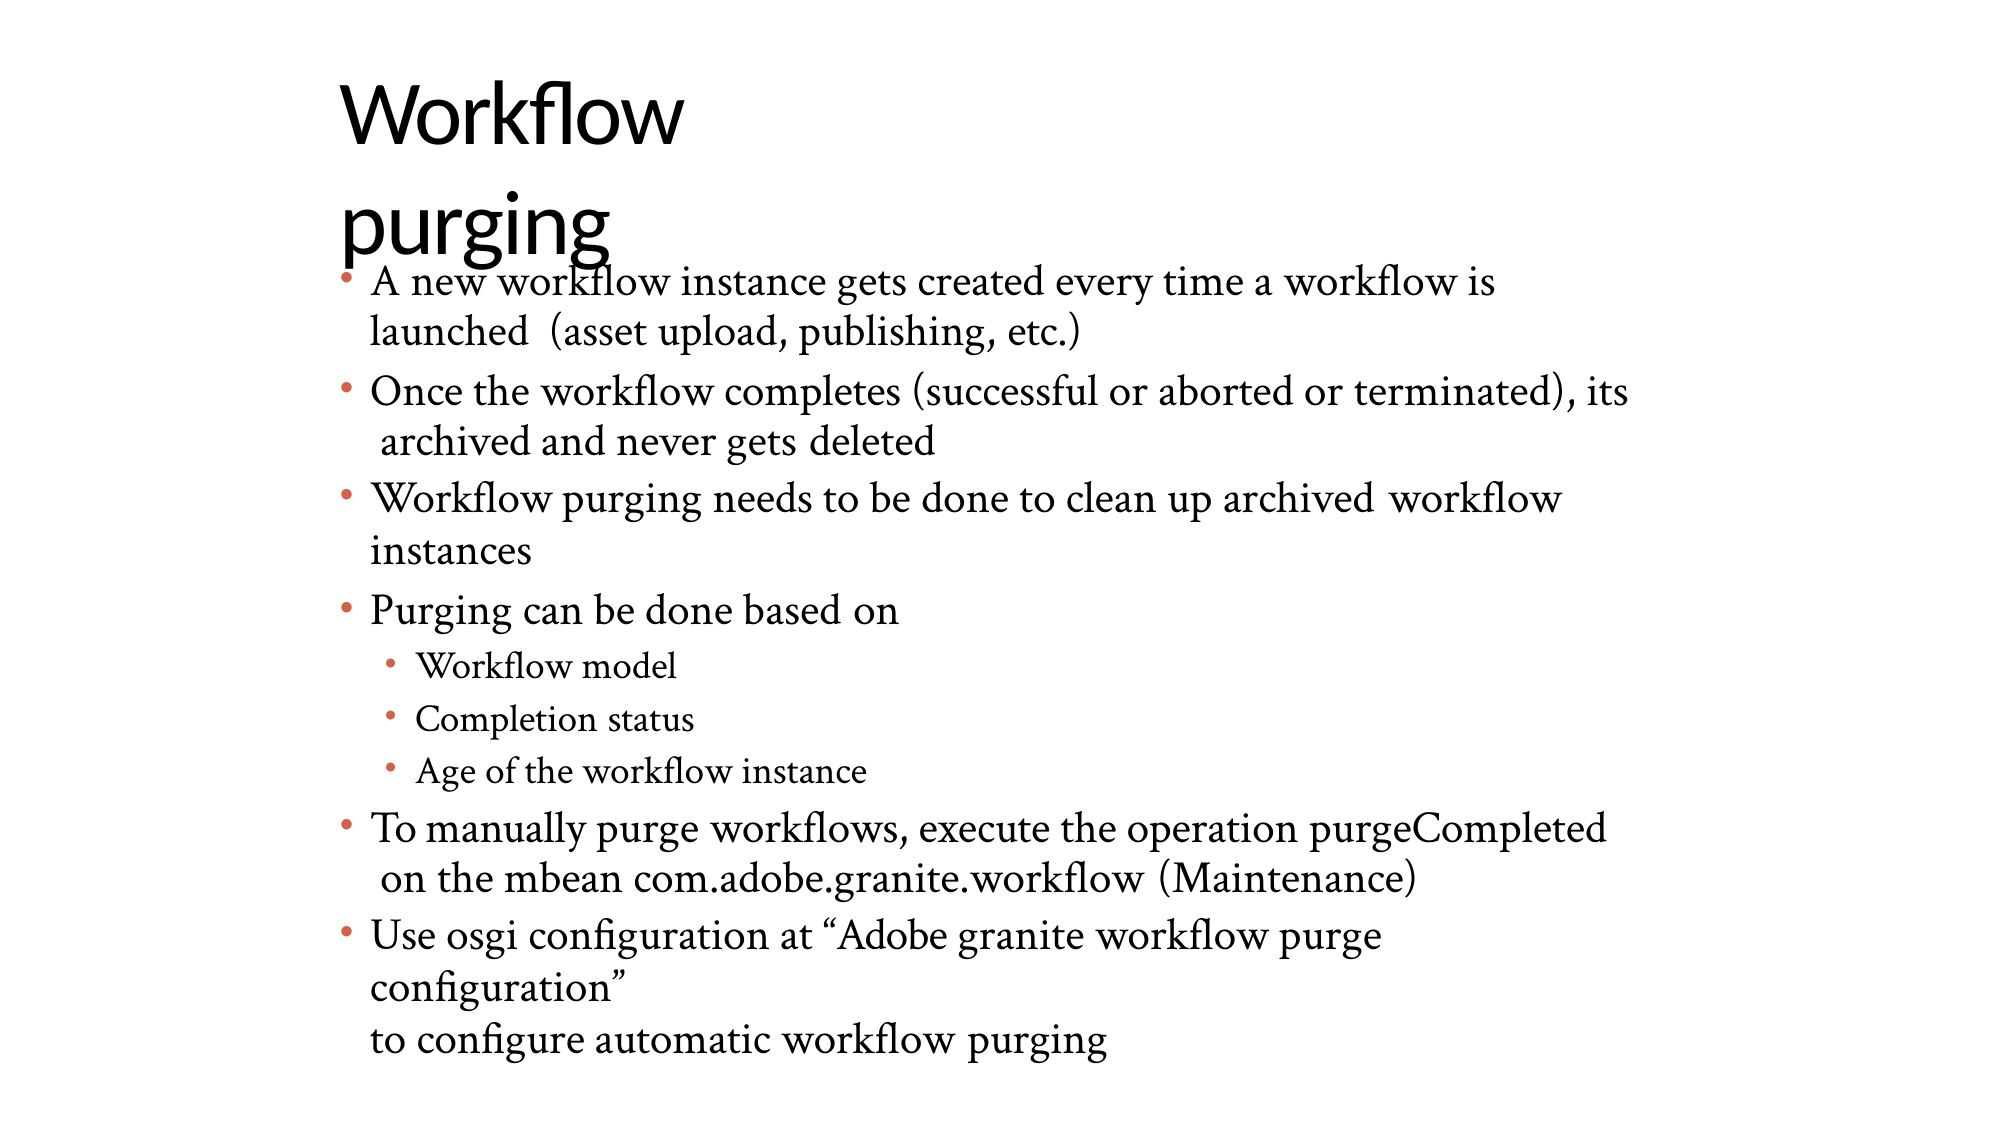

# Workflow purging
A new workflow instance gets created every time a workflow is launched  (asset upload, publishing, etc.)
Once the workflow completes (successful or aborted or terminated), its  archived and never gets deleted
Workflow purging needs to be done to clean up archived workflow
instances
Purging can be done based on
Workflow model
Completion status
Age of the workflow instance
To manually purge workflows, execute the operation purgeCompleted  on the mbean com.adobe.granite.workflow (Maintenance)
Use osgi configuration at “Adobe granite workflow purge configuration”
to configure automatic workflow purging